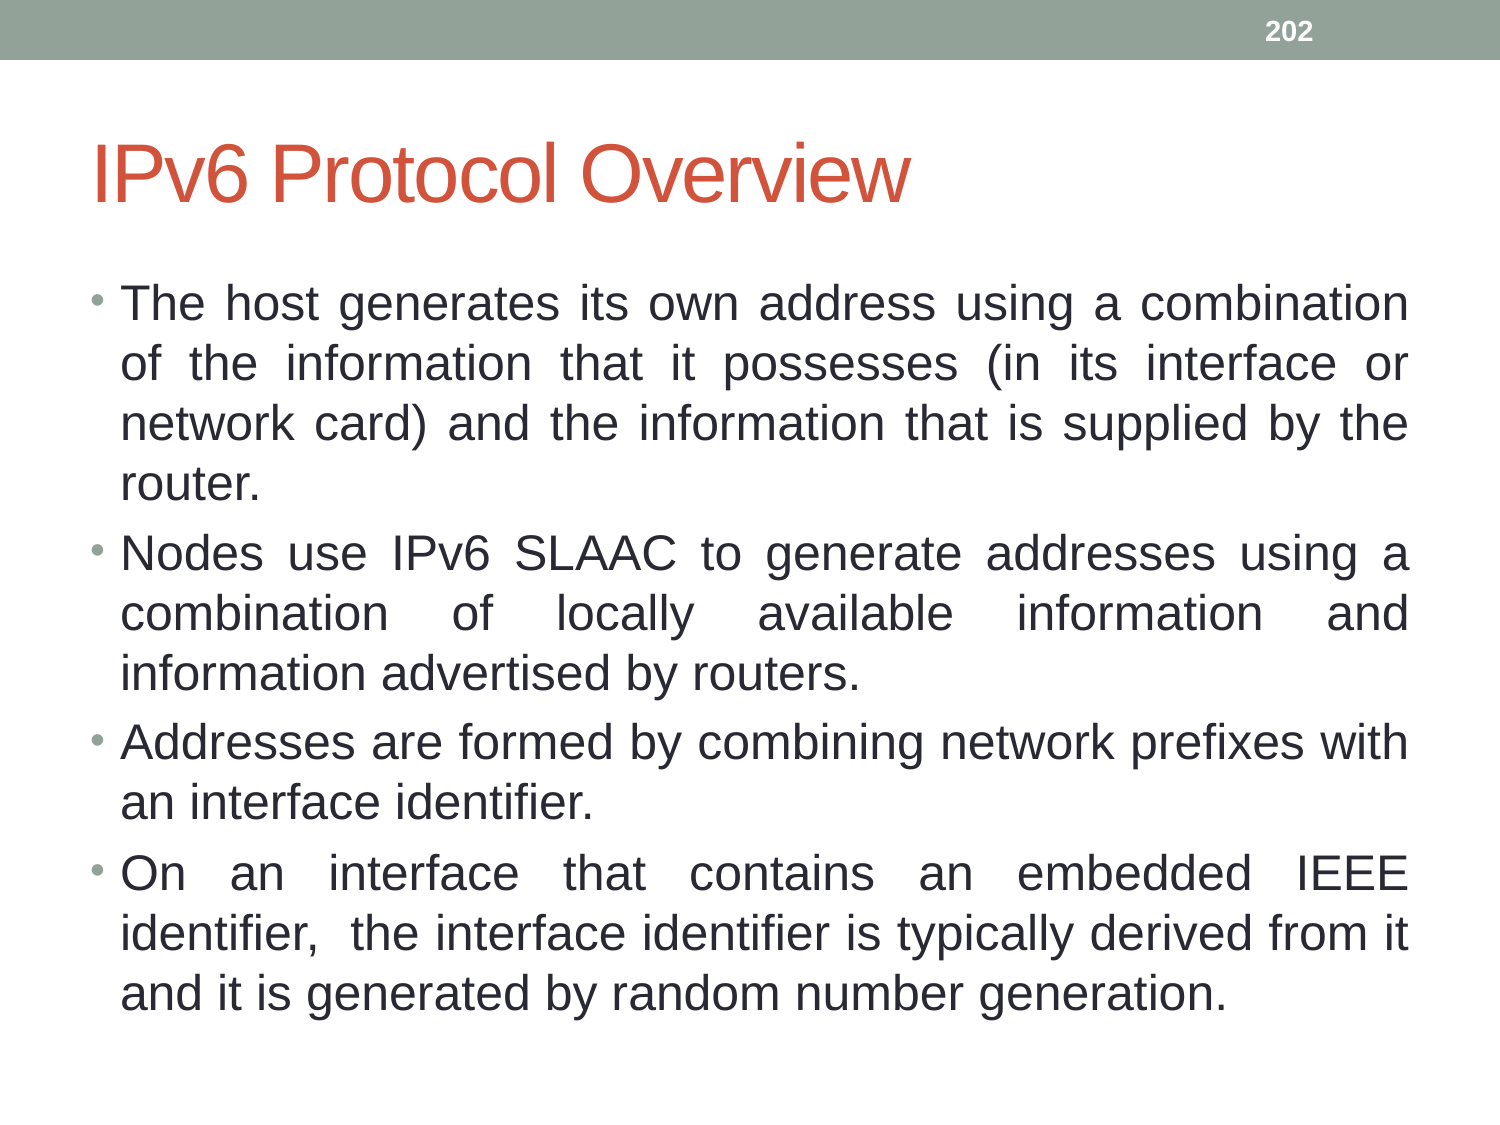

202
# IPv6 Protocol Overview
The host generates its own address using a combination of the information that it possesses (in its interface or network card) and the information that is supplied by the router.
Nodes use IPv6 SLAAC to generate addresses using a combination of locally available information and information advertised by routers.
Addresses are formed by combining network prefixes with an interface identifier.
On an interface that contains an embedded IEEE identifier,  the interface identifier is typically derived from it and it is generated by random number generation.